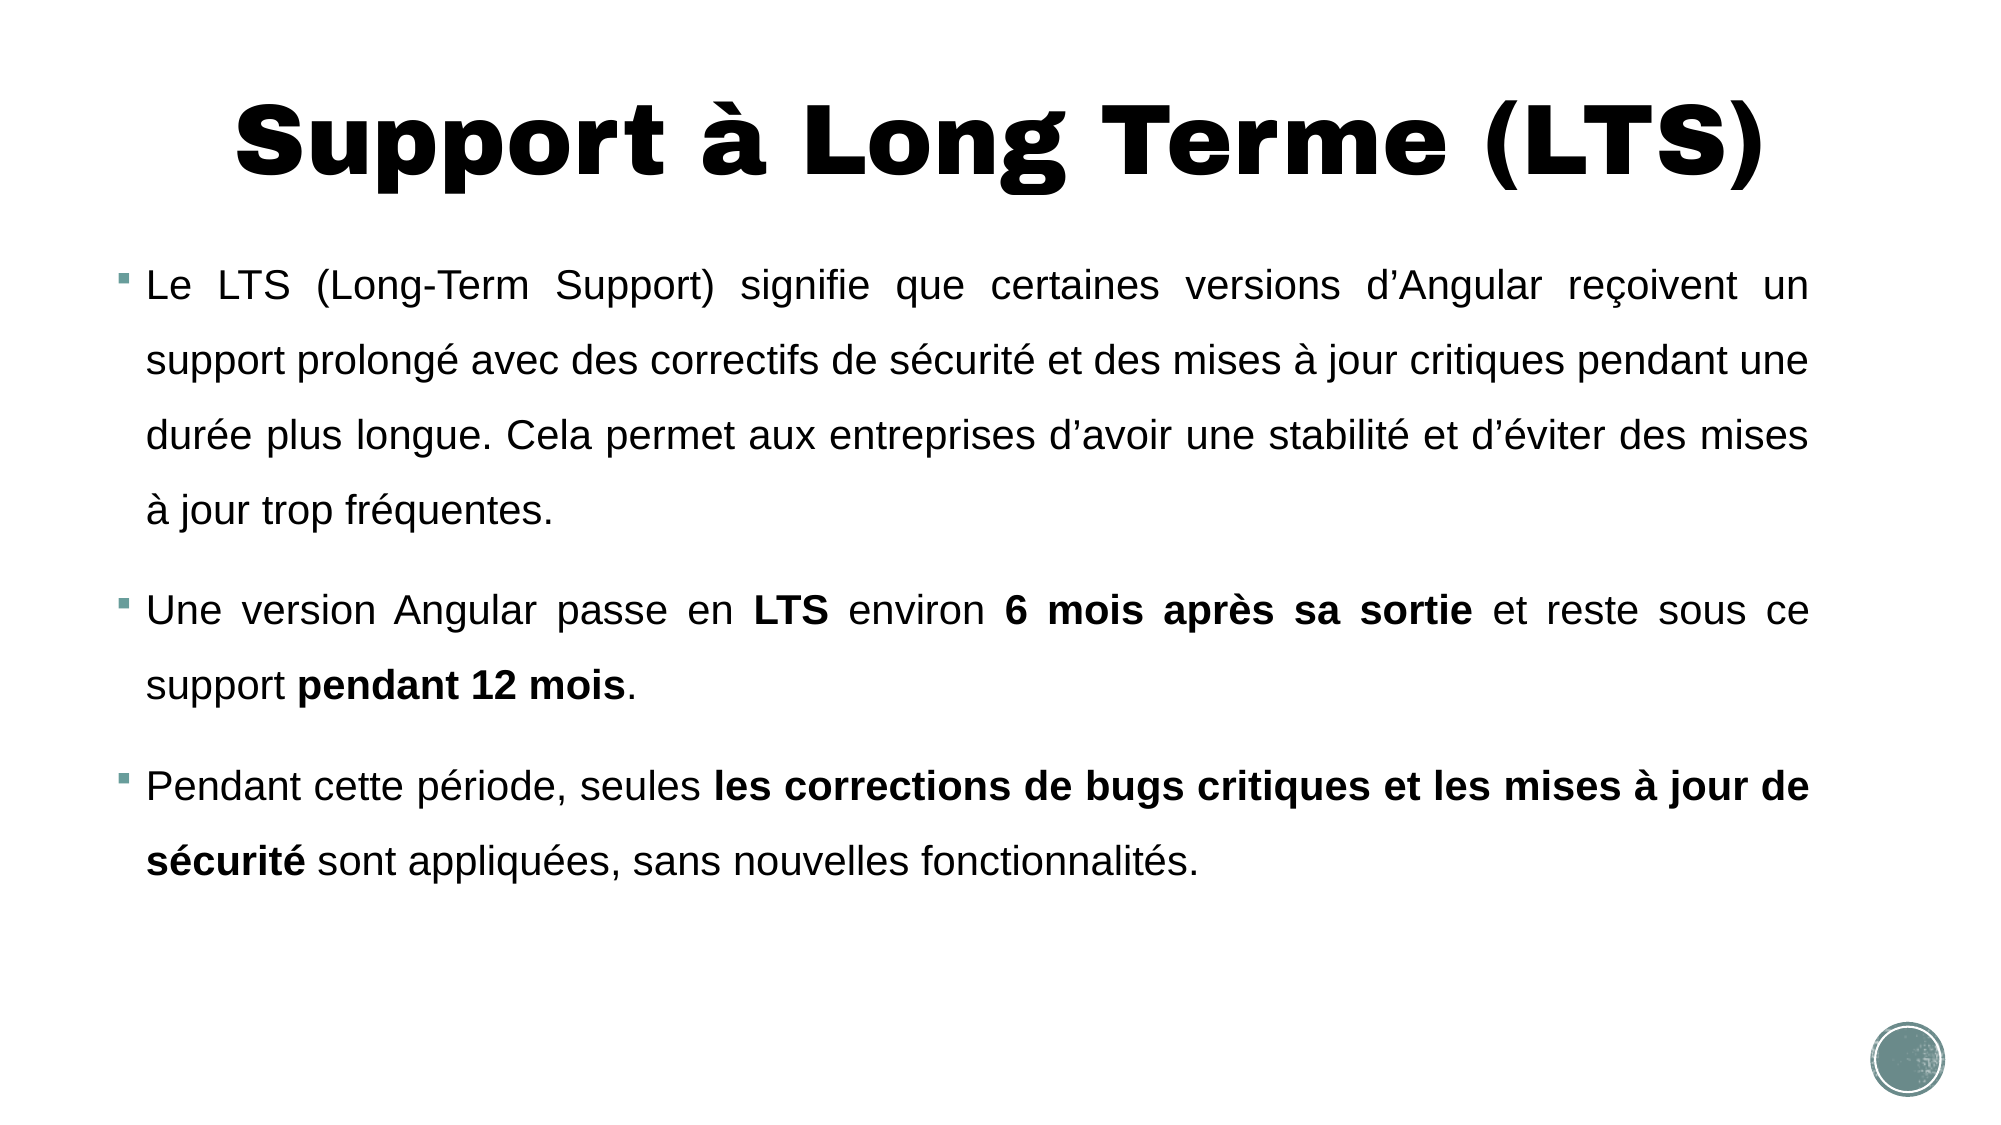

# Support à Long Terme (LTS)
Le LTS (Long-Term Support) signifie que certaines versions d’Angular reçoivent un support prolongé avec des correctifs de sécurité et des mises à jour critiques pendant une durée plus longue. Cela permet aux entreprises d’avoir une stabilité et d’éviter des mises à jour trop fréquentes.
Une version Angular passe en LTS environ 6 mois après sa sortie et reste sous ce support pendant 12 mois.
Pendant cette période, seules les corrections de bugs critiques et les mises à jour de sécurité sont appliquées, sans nouvelles fonctionnalités.